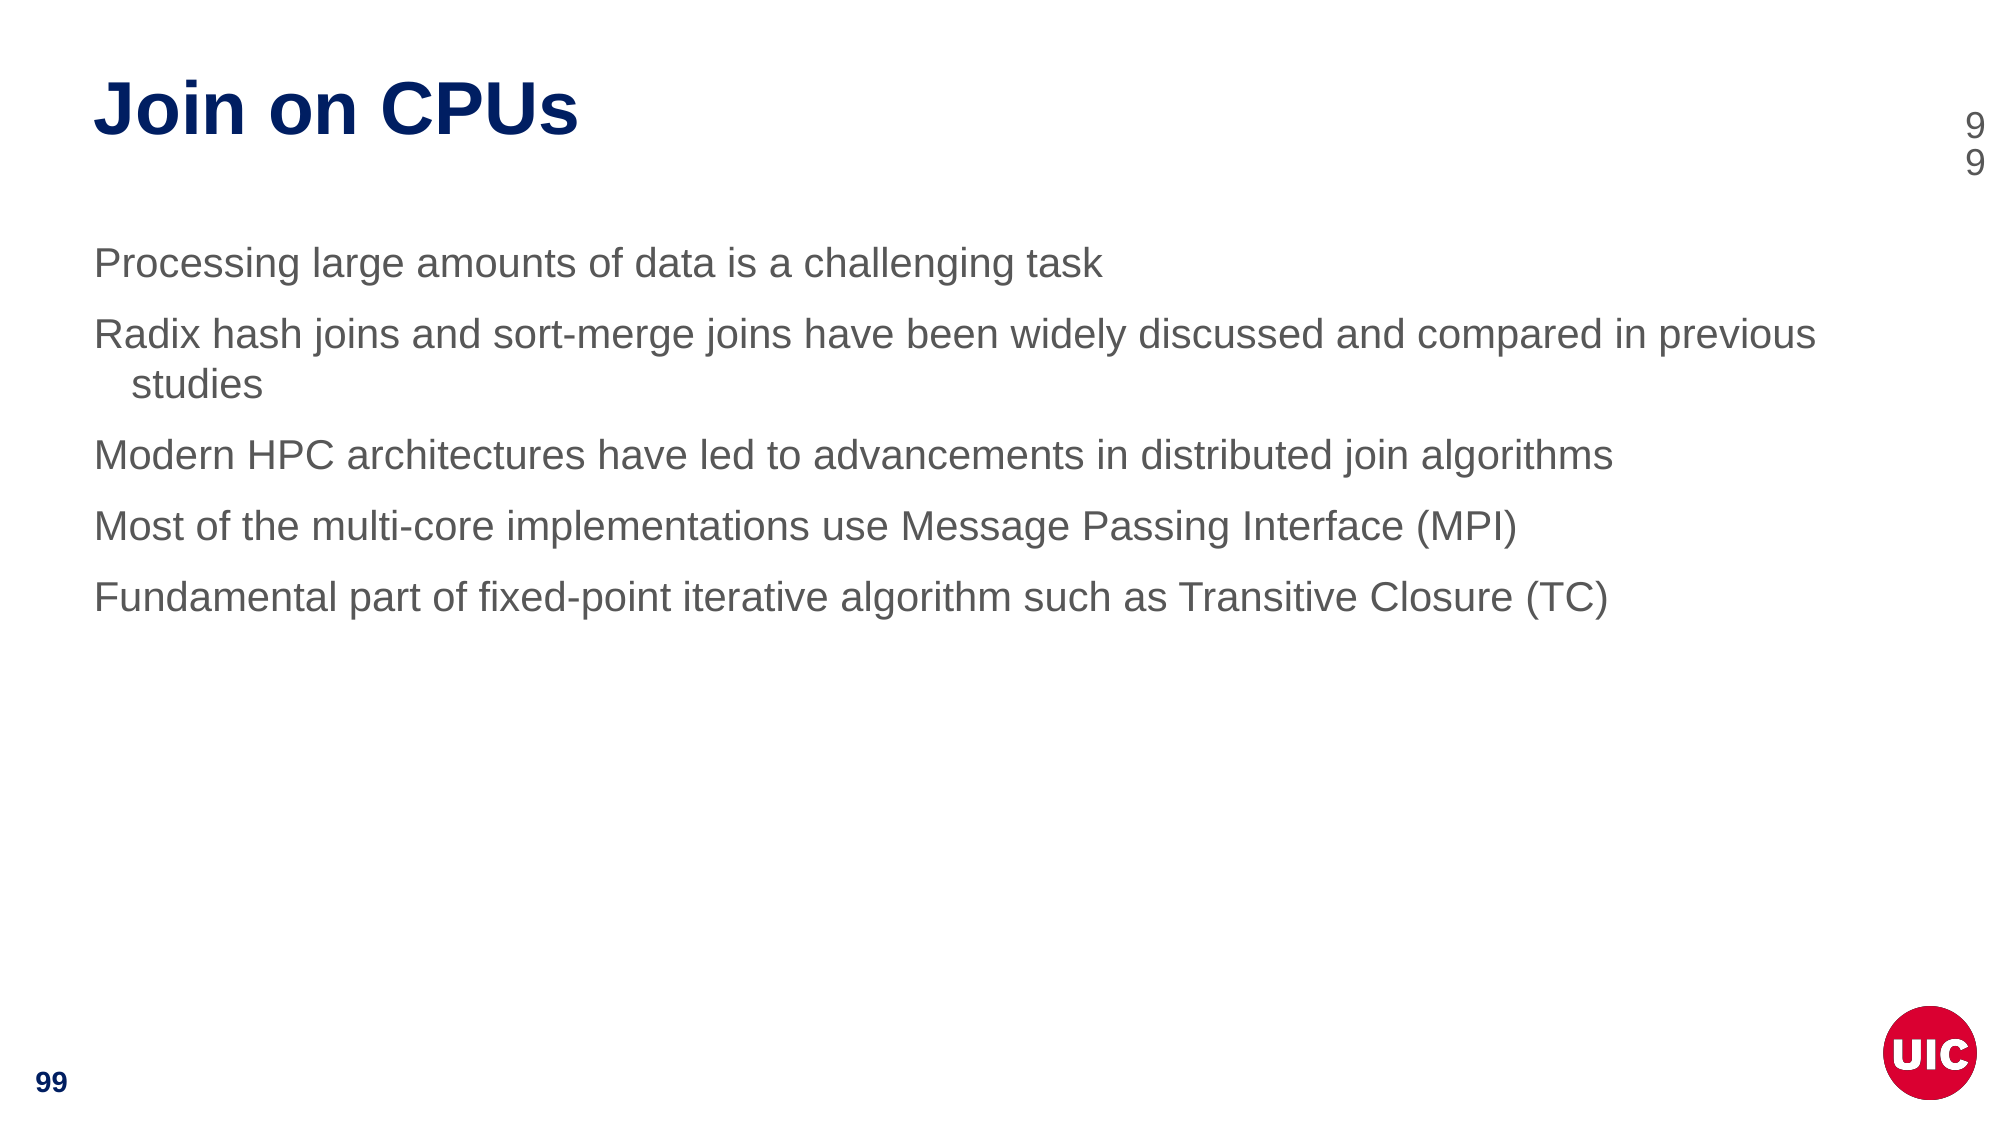

# Join on CPUs
99
Processing large amounts of data is a challenging task
Radix hash joins and sort-merge joins have been widely discussed and compared in previous studies
Modern HPC architectures have led to advancements in distributed join algorithms
Most of the multi-core implementations use Message Passing Interface (MPI)
Fundamental part of fixed-point iterative algorithm such as Transitive Closure (TC)